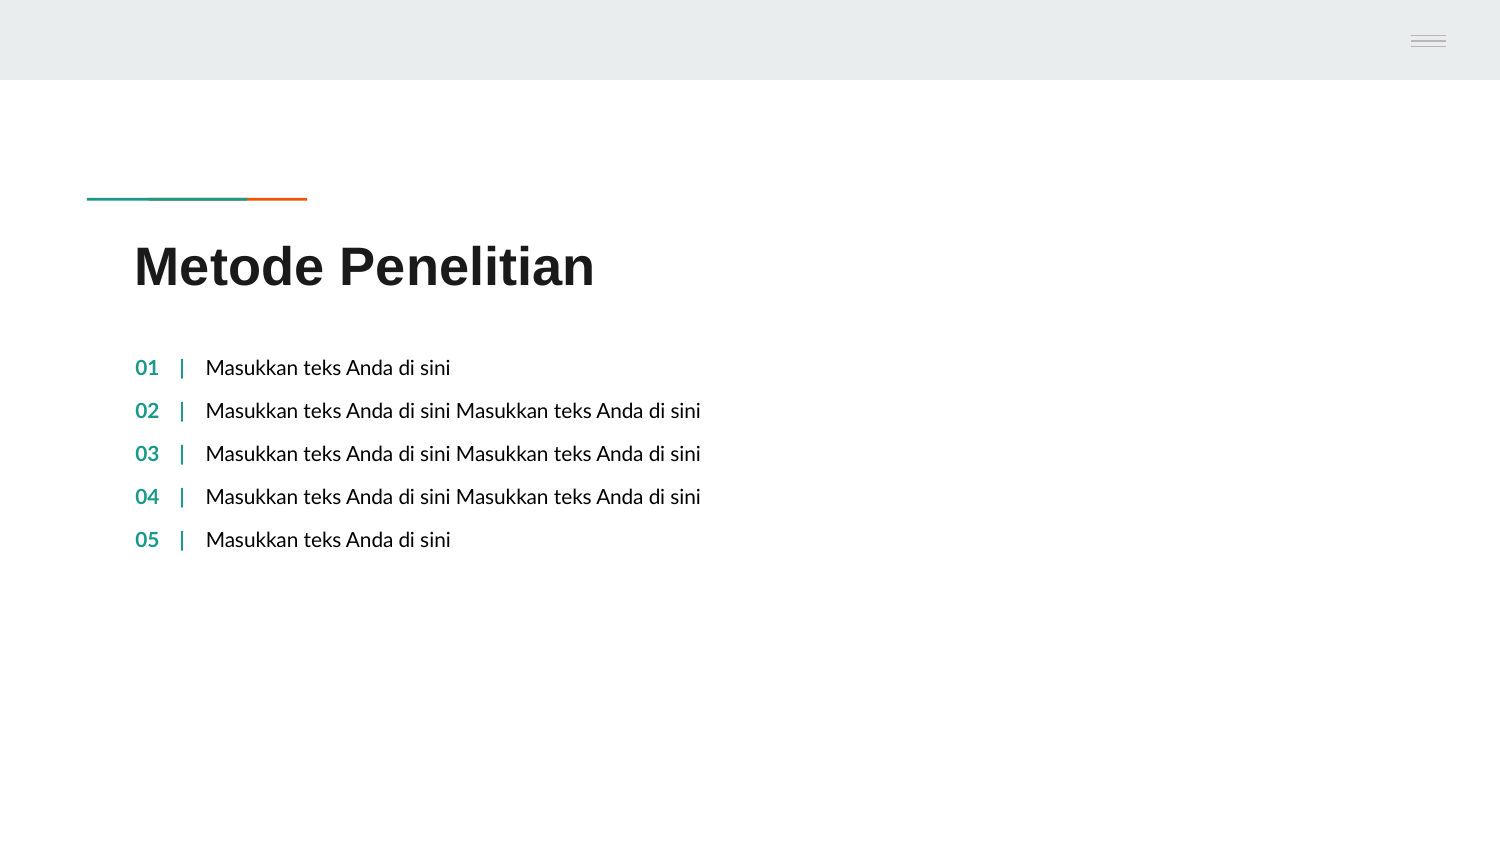

# Metode Penelitian
01    |    Masukkan teks Anda di sini
02    |    Masukkan teks Anda di sini Masukkan teks Anda di sini
03    |    Masukkan teks Anda di sini Masukkan teks Anda di sini
04    |    Masukkan teks Anda di sini Masukkan teks Anda di sini
05    |    Masukkan teks Anda di sini